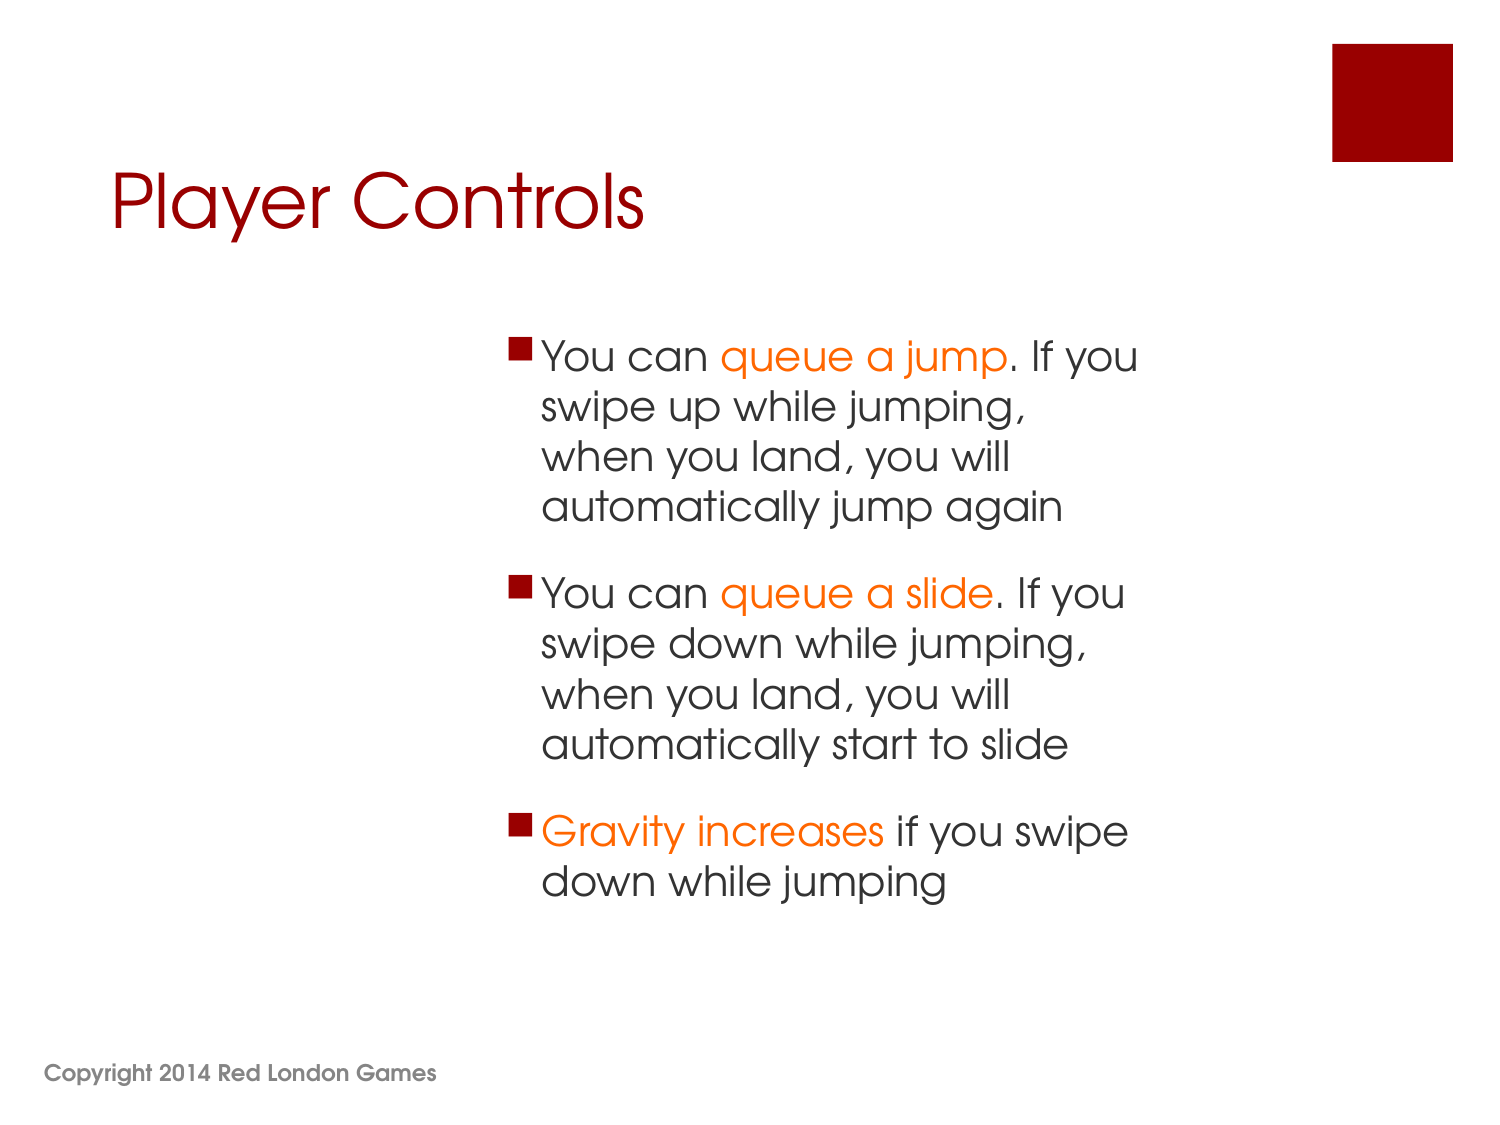

# Player Controls
You can queue a jump. If you swipe up while jumping, when you land, you will automatically jump again
You can queue a slide. If you swipe down while jumping, when you land, you will automatically start to slide
Gravity increases if you swipe down while jumping
Copyright 2014 Red London Games